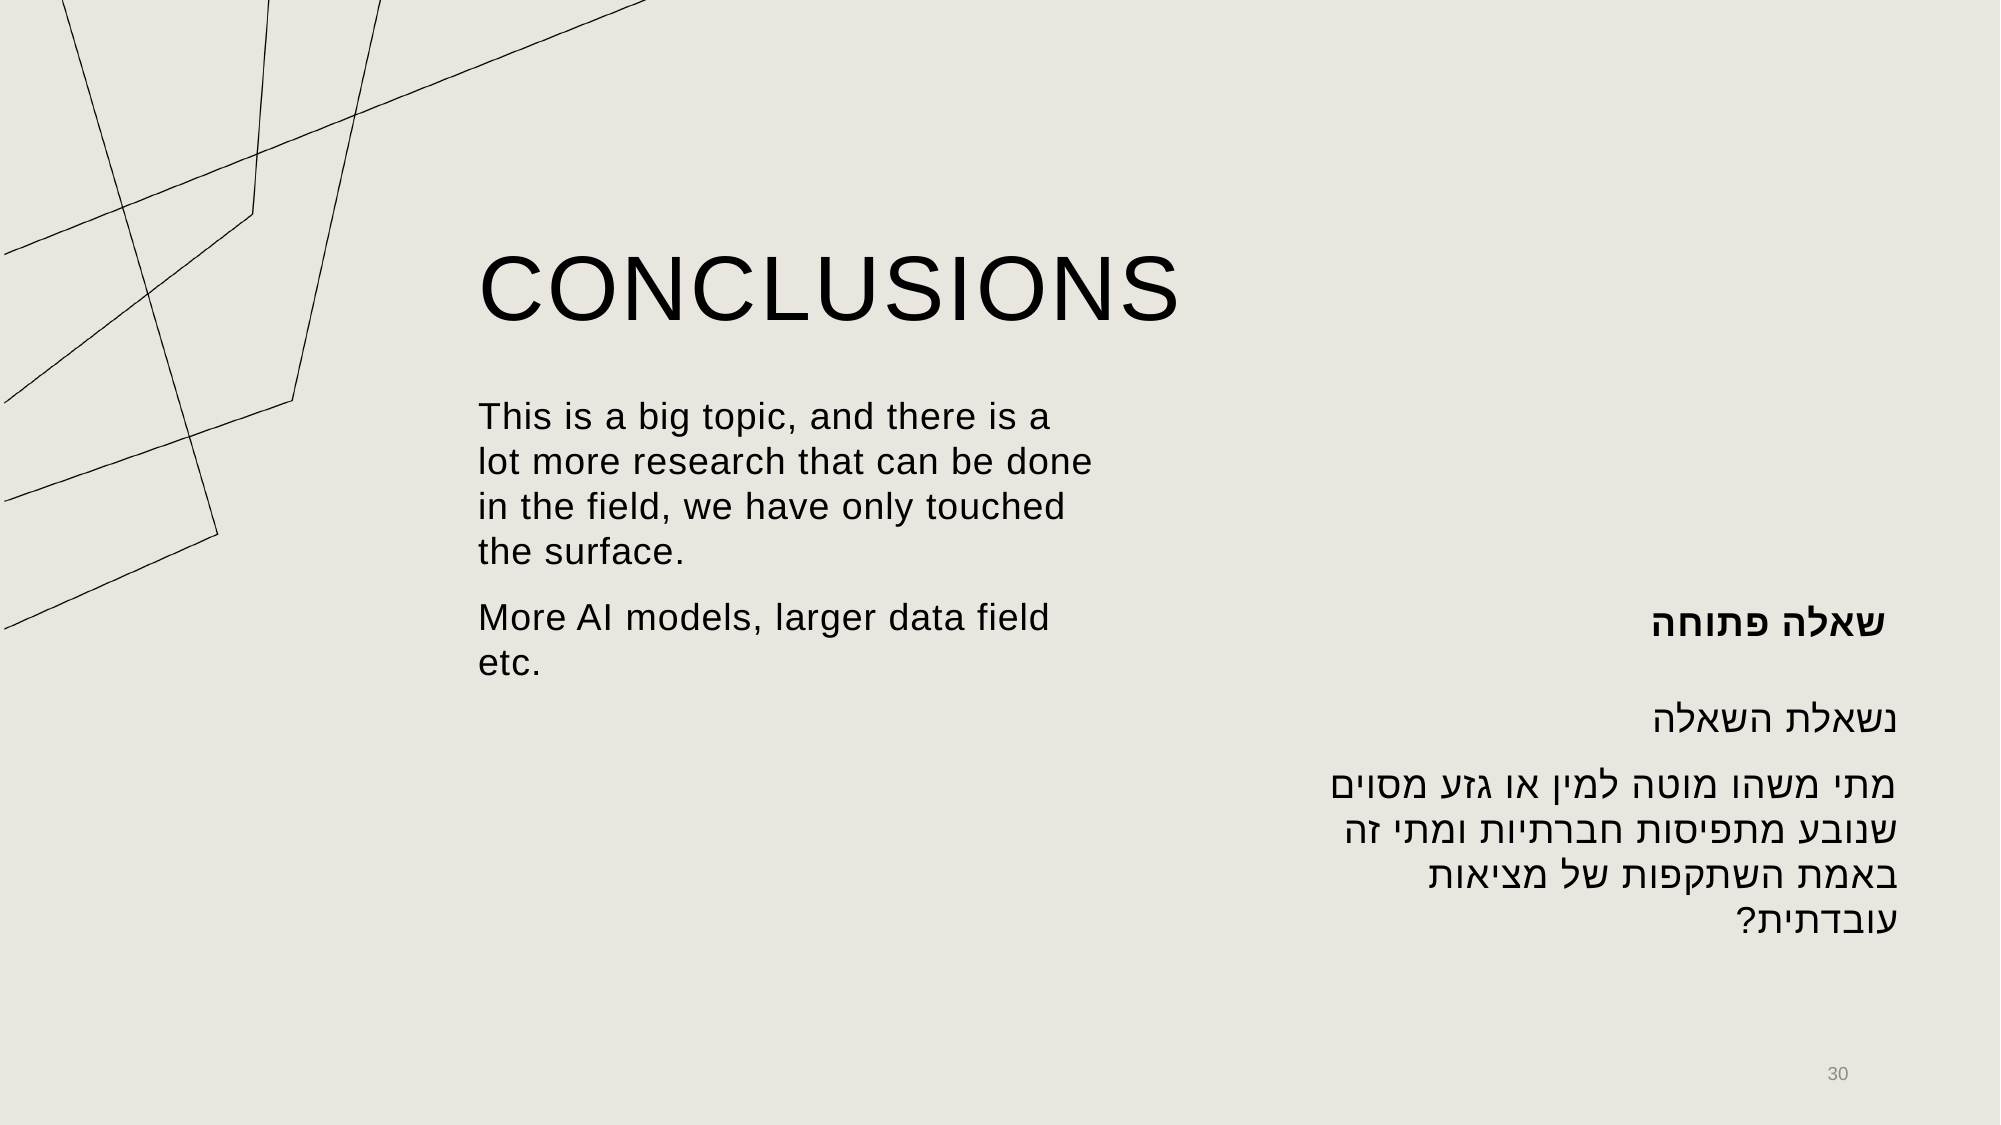

# Conclusions
This is a big topic, and there is a lot more research that can be done in the field, we have only touched the surface.
More AI models, larger data field etc.
שאלה פתוחה
נשאלת השאלה
מתי משהו מוטה למין או גזע מסוים שנובע מתפיסות חברתיות ומתי זה באמת השתקפות של מציאות עובדתית?

30